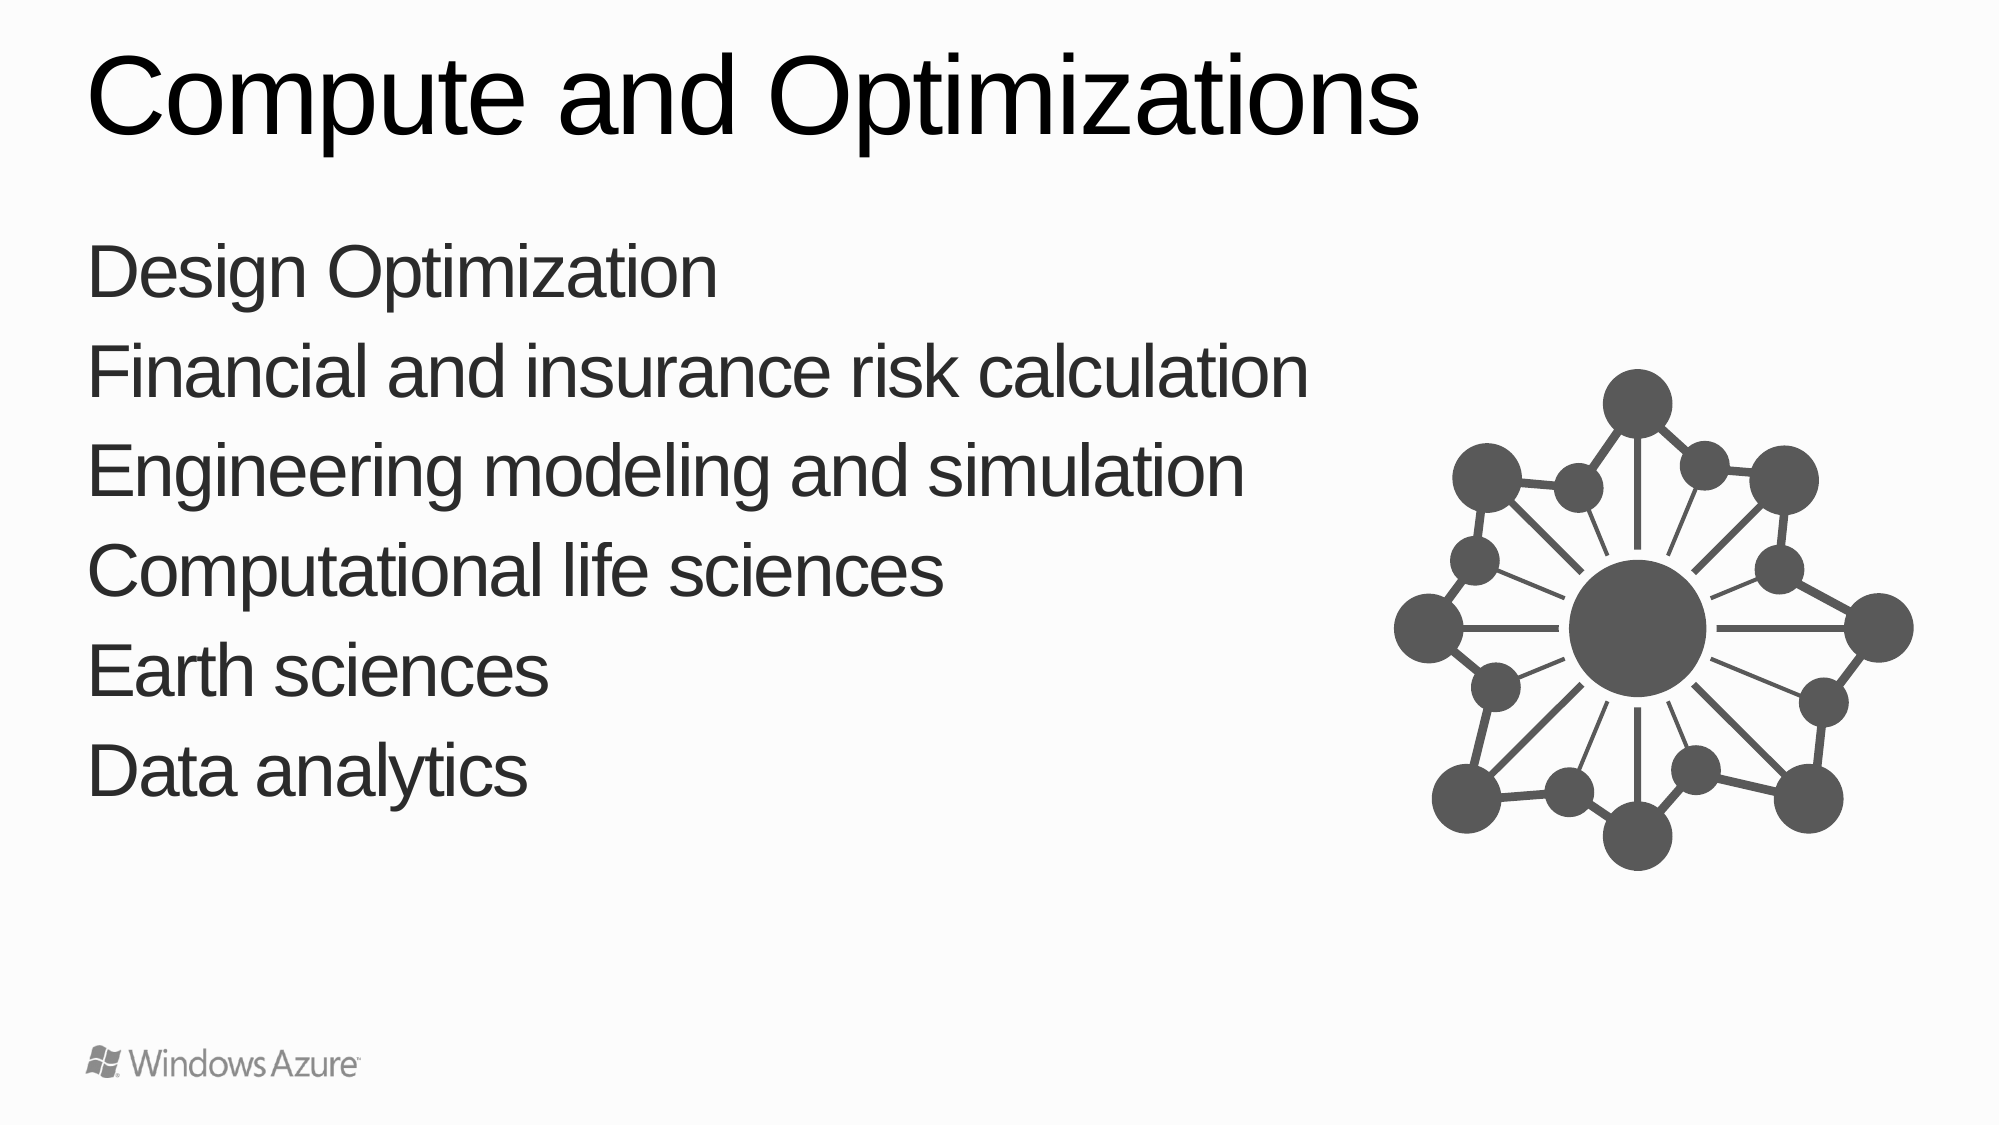

# Compute and Optimizations
Design Optimization
Financial and insurance risk calculation
Engineering modeling and simulation
Computational life sciences
Earth sciences
Data analytics